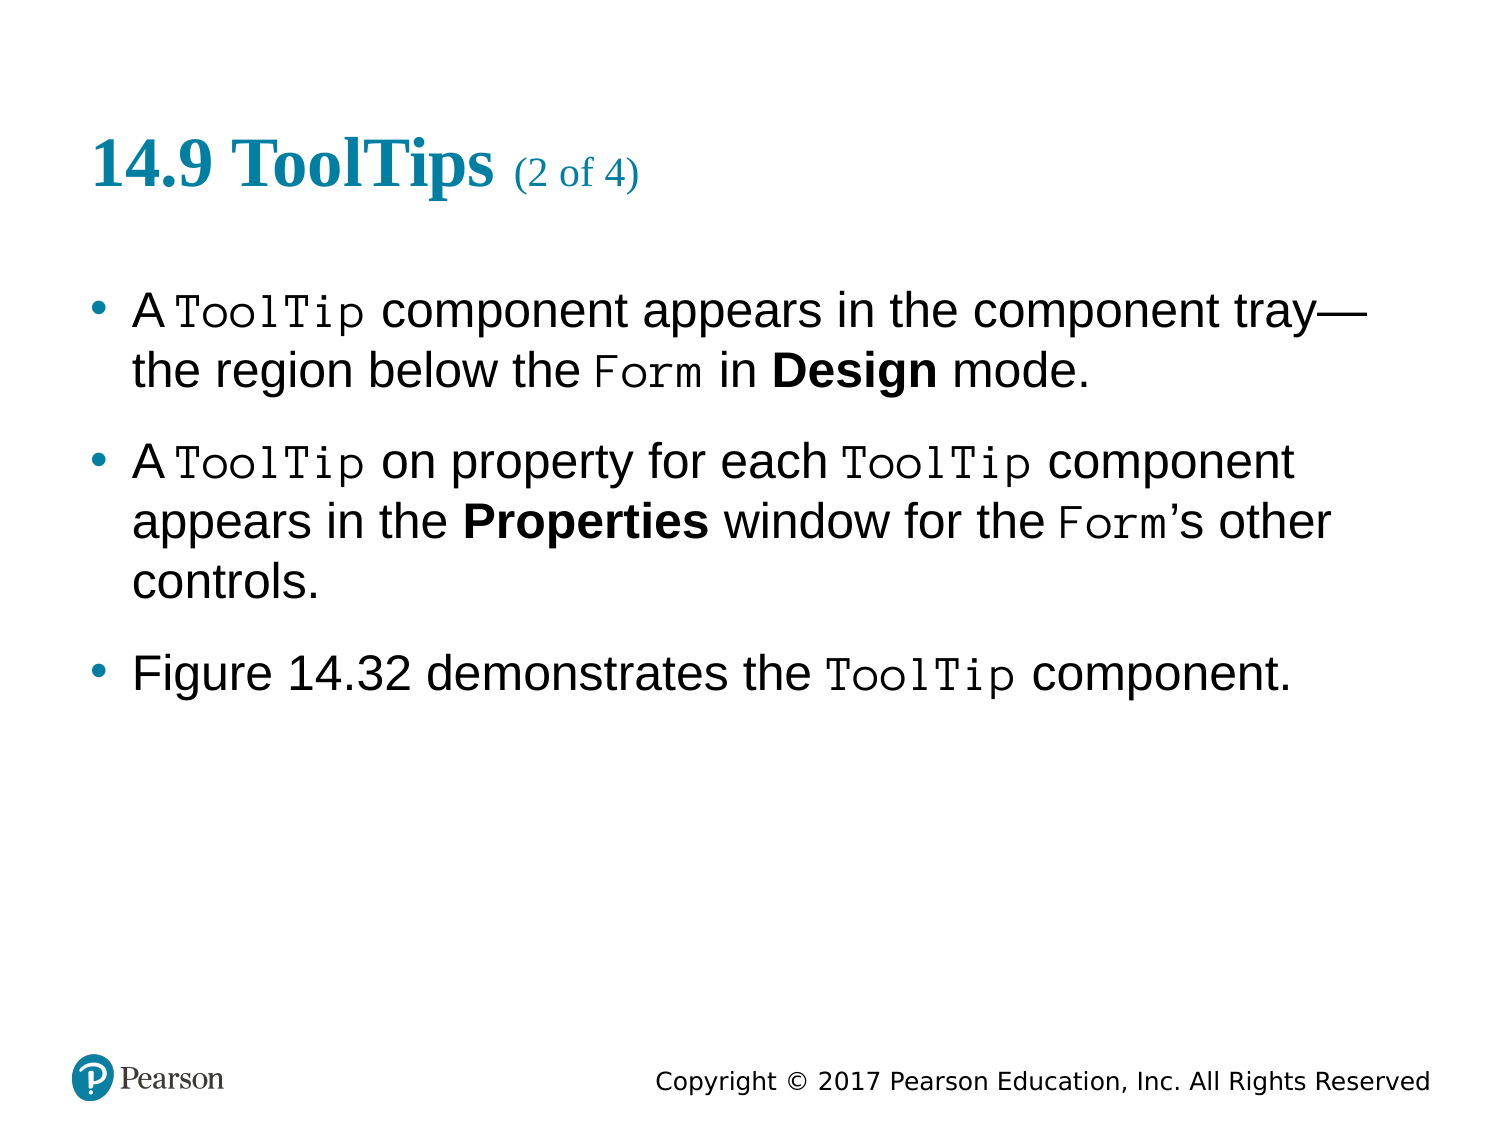

# 14.9 ToolTips (2 of 4)
A ToolTip component appears in the component tray—the region below the Form in Design mode.
A ToolTip on property for each ToolTip component appears in the Properties window for the Form’s other controls.
Figure 14.32 demonstrates the ToolTip component.